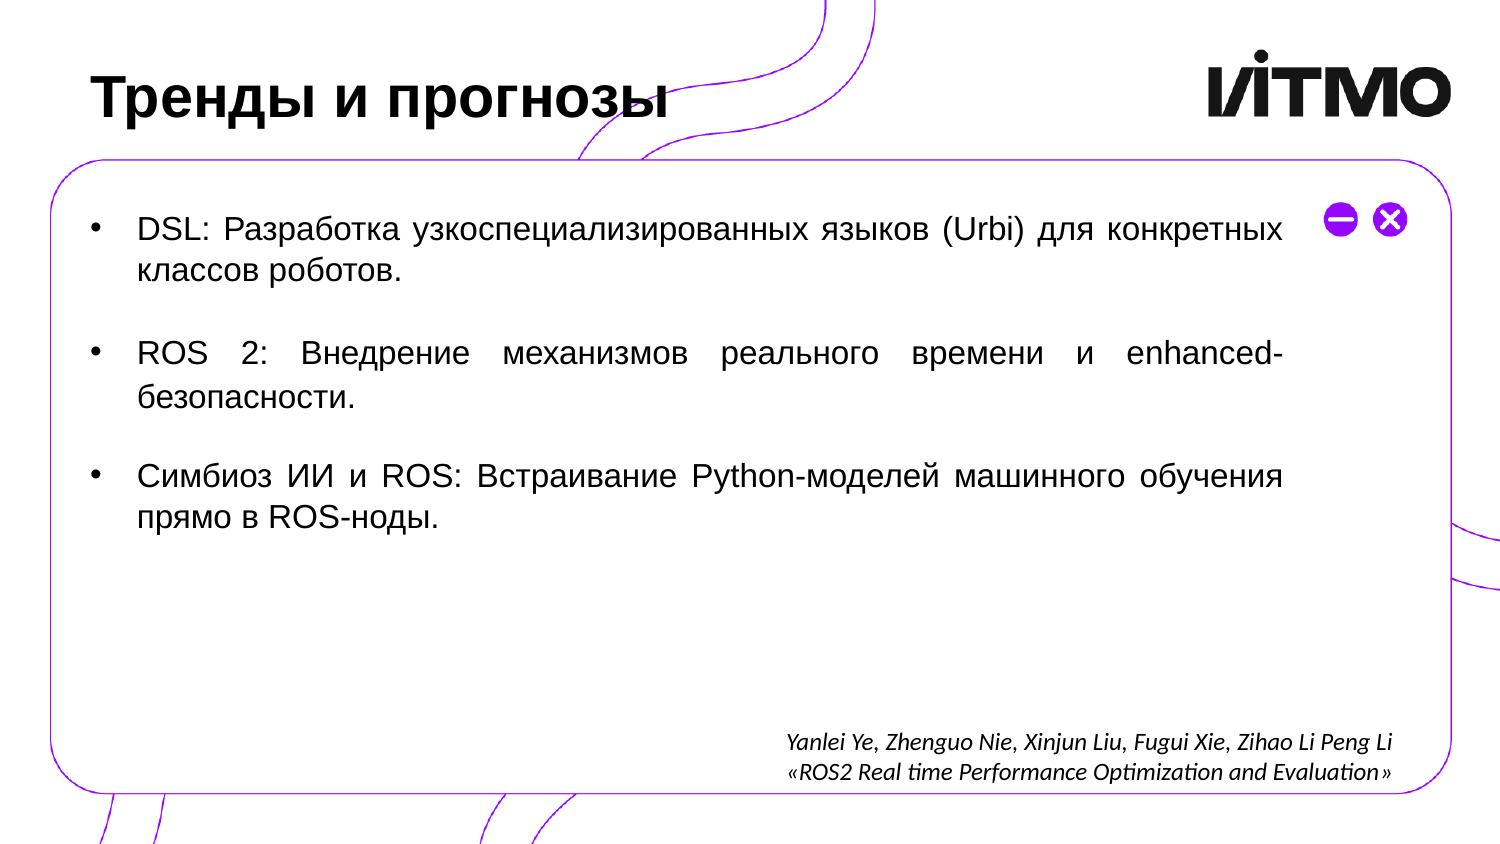

# Тренды и прогнозы
DSL: Разработка узкоспециализированных языков (Urbi) для конкретных классов роботов.
ROS 2: Внедрение механизмов реального времени и enhanced-безопасности.
Симбиоз ИИ и ROS: Встраивание Python-моделей машинного обучения прямо в ROS-ноды.
Yanlei Ye, Zhenguo Nie, Xinjun Liu, Fugui Xie, Zihao Li Peng Li «ROS2 Real time Performance Optimization and Evaluation»